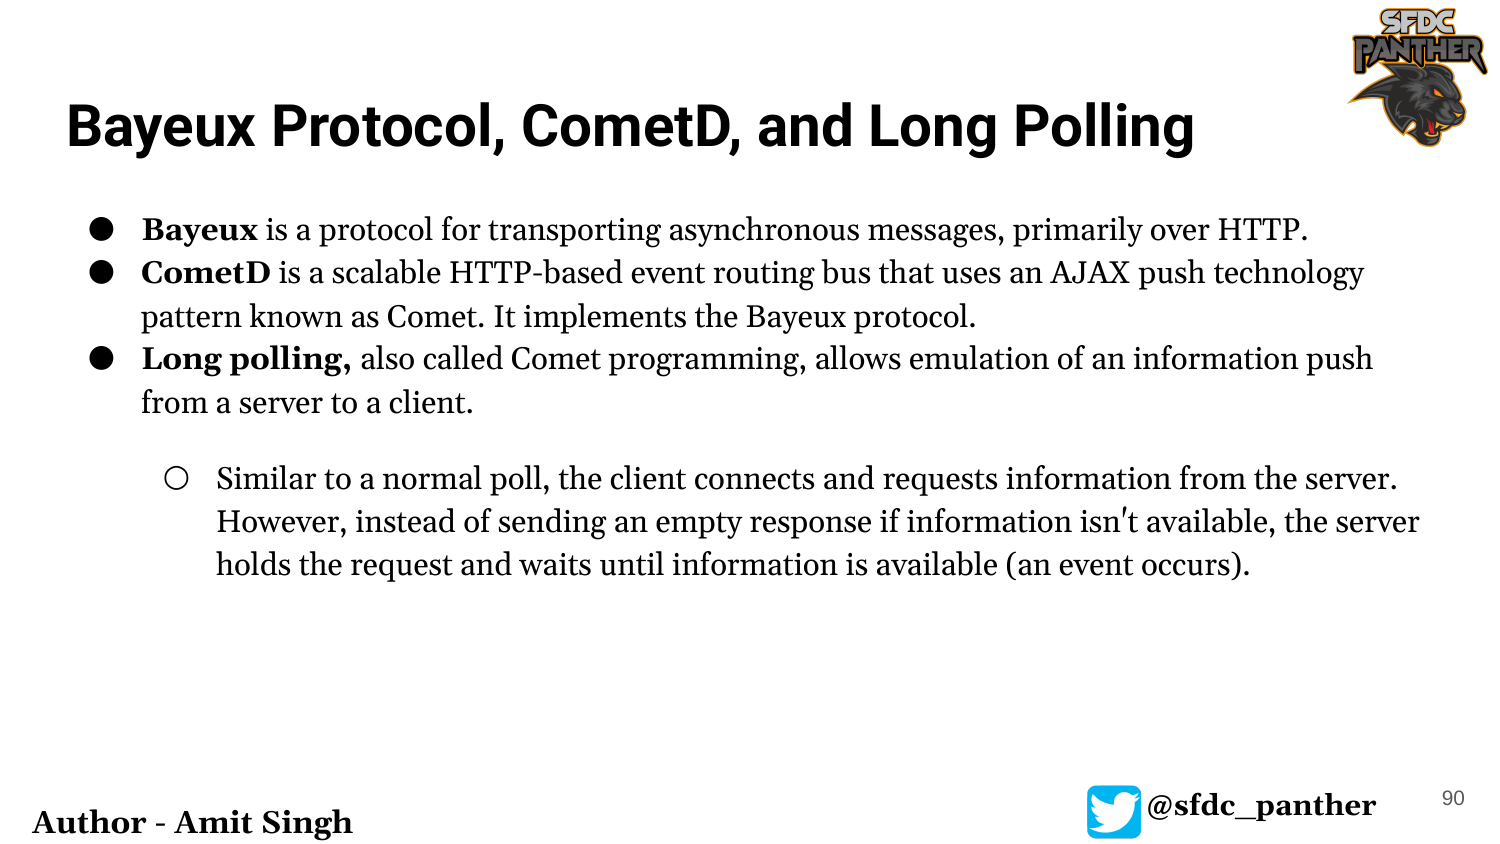

# Bayeux Protocol, CometD, and Long Polling
Bayeux is a protocol for transporting asynchronous messages, primarily over HTTP.
CometD is a scalable HTTP-based event routing bus that uses an AJAX push technology pattern known as Comet. It implements the Bayeux protocol.
Long polling, also called Comet programming, allows emulation of an information push from a server to a client.
Similar to a normal poll, the client connects and requests information from the server. However, instead of sending an empty response if information isn't available, the server holds the request and waits until information is available (an event occurs).
90